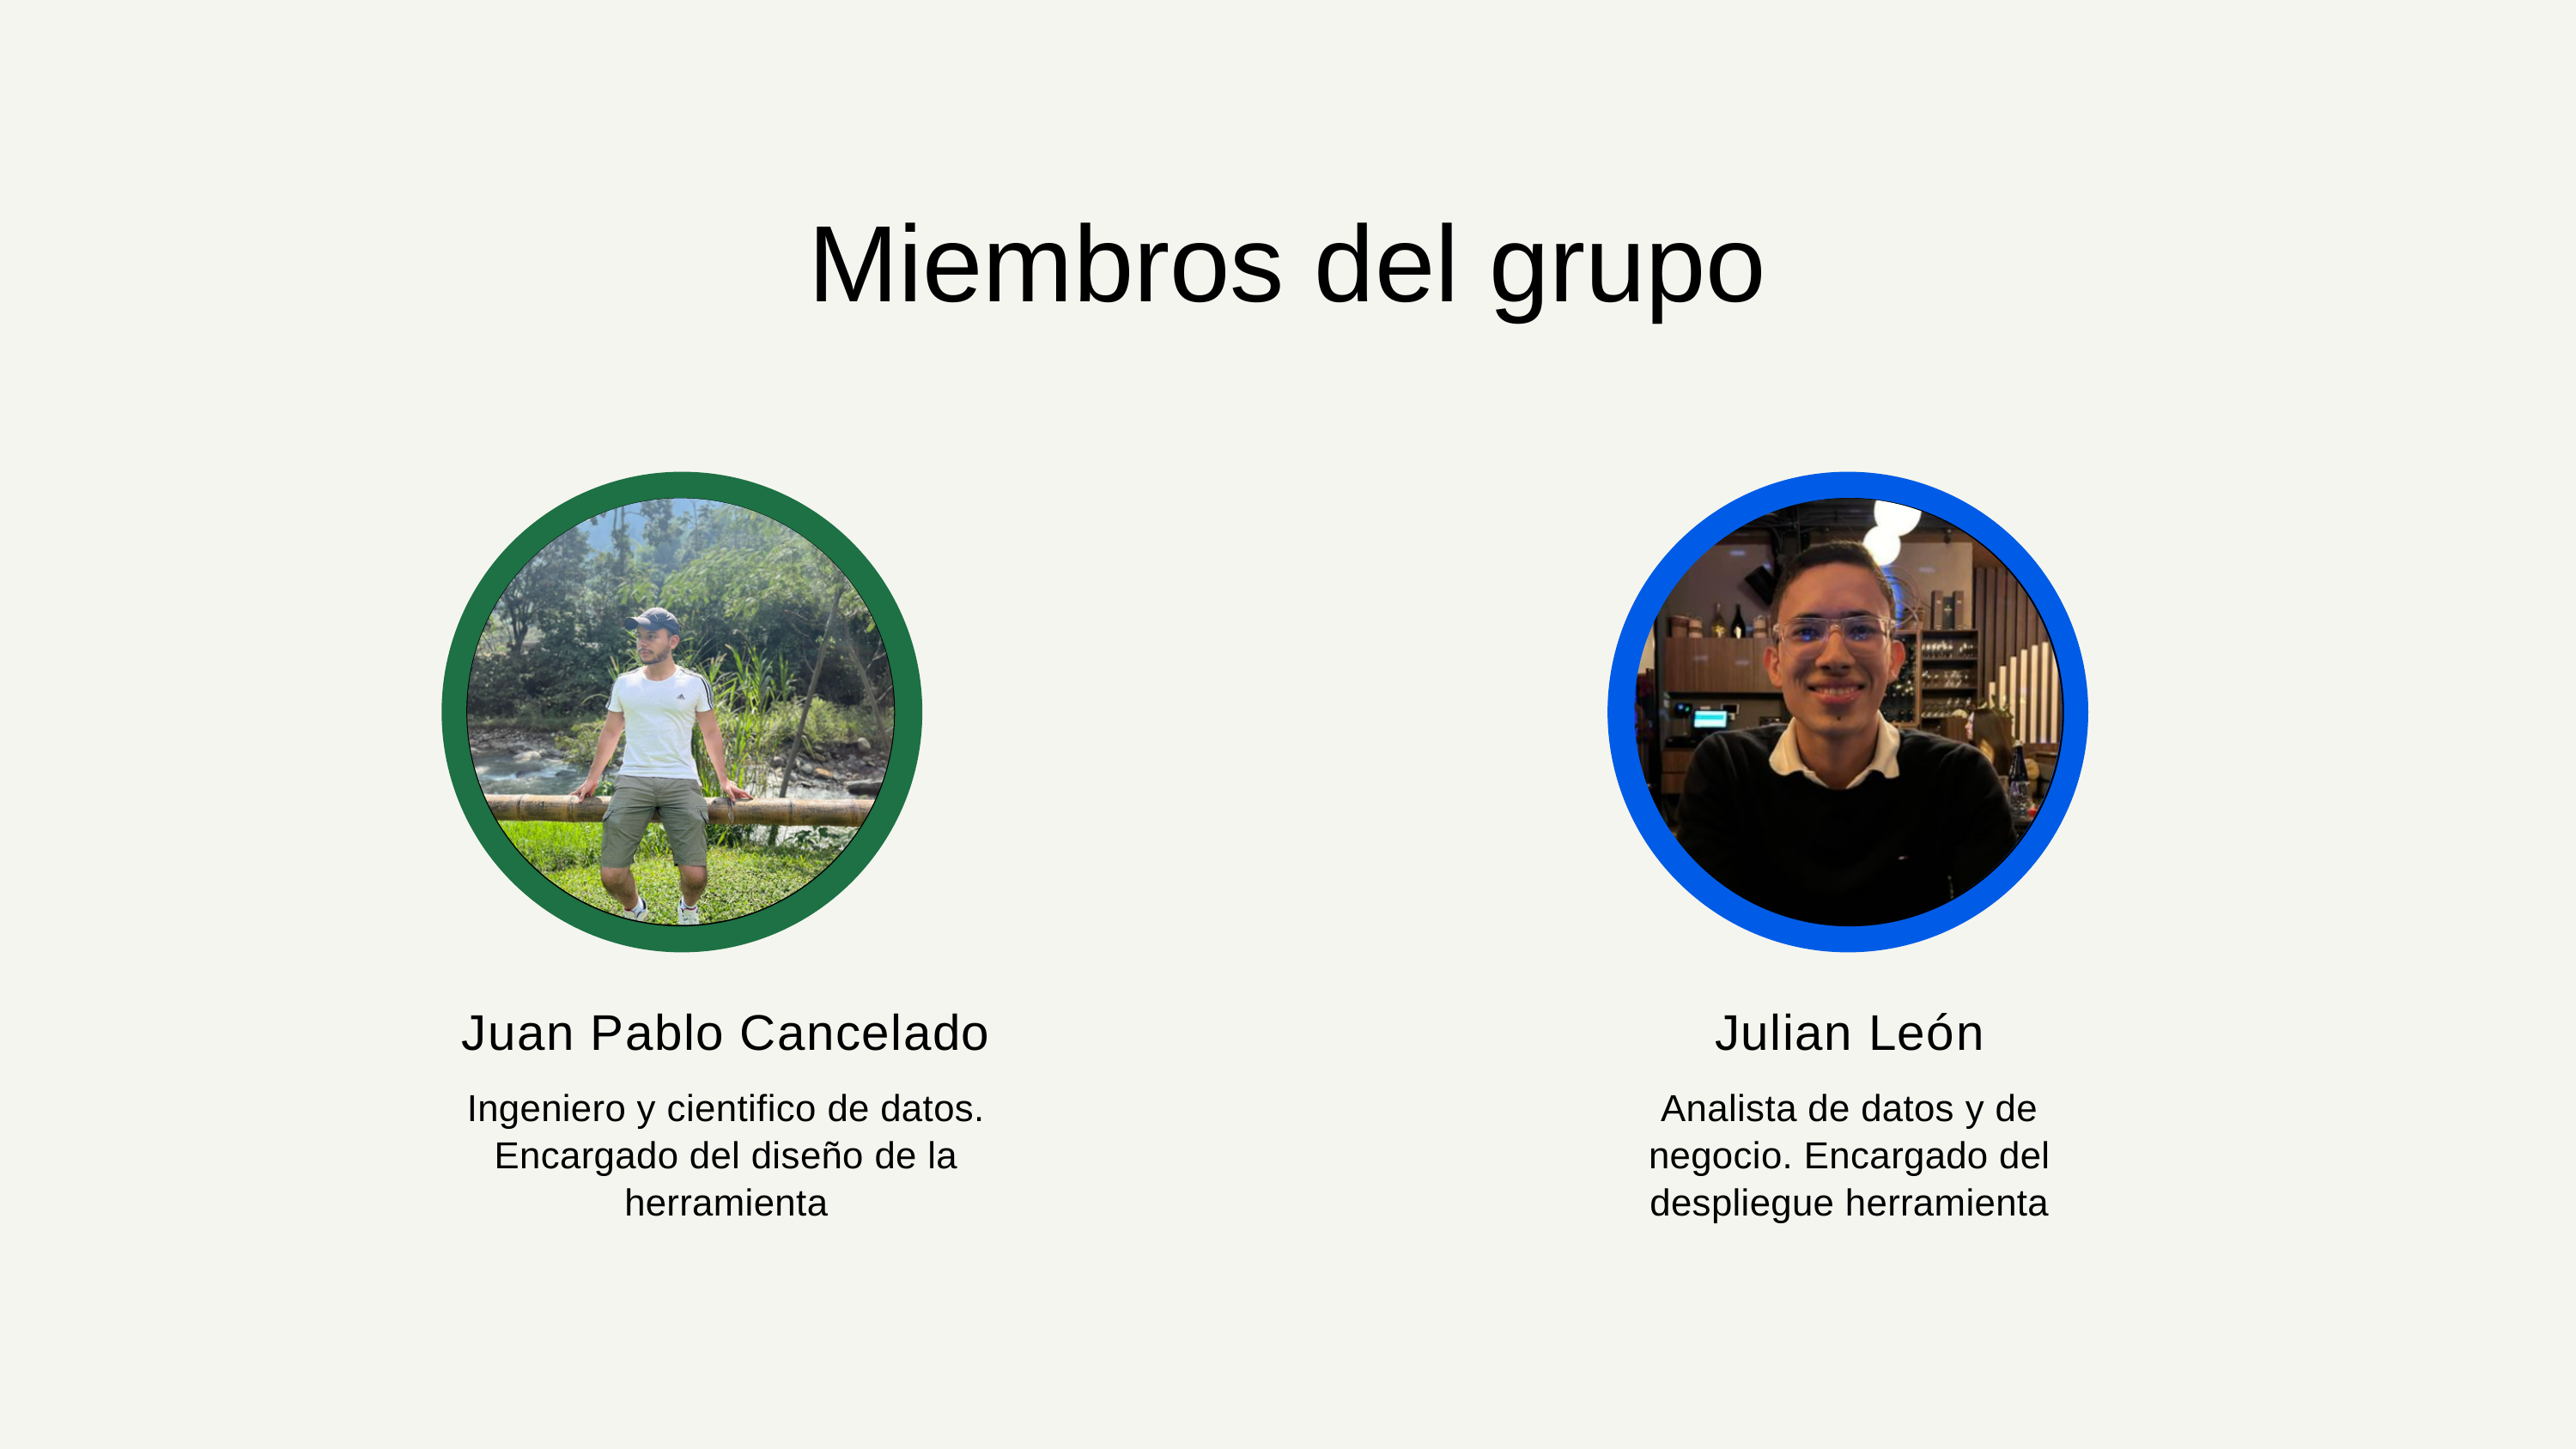

Miembros del grupo

Julian León
Analista de datos y de negocio. Encargado del despliegue herramienta
Juan Pablo Cancelado
Ingeniero y cientifico de datos.
Encargado del diseño de la herramienta